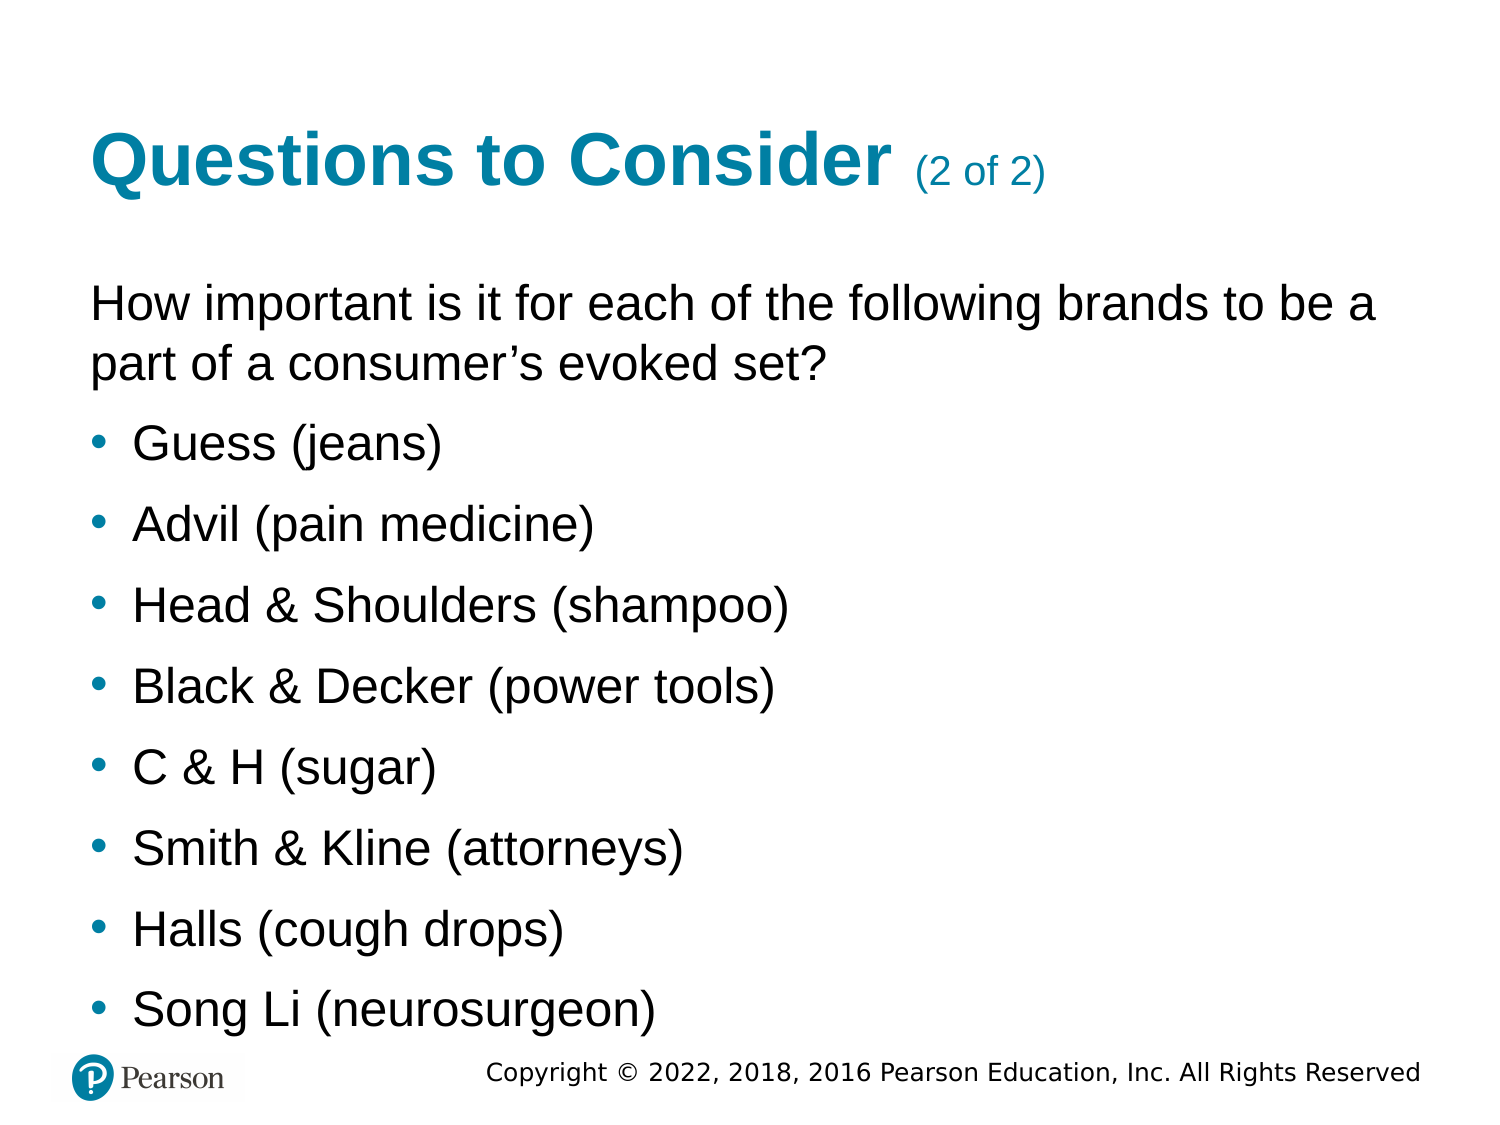

# Questions to Consider (2 of 2)
How important is it for each of the following brands to be a part of a consumer’s evoked set?
Guess (jeans)
Advil (pain medicine)
Head & Shoulders (shampoo)
Black & Decker (power tools)
C & H (sugar)
Smith & Kline (attorneys)
Halls (cough drops)
Song Li (neurosurgeon)